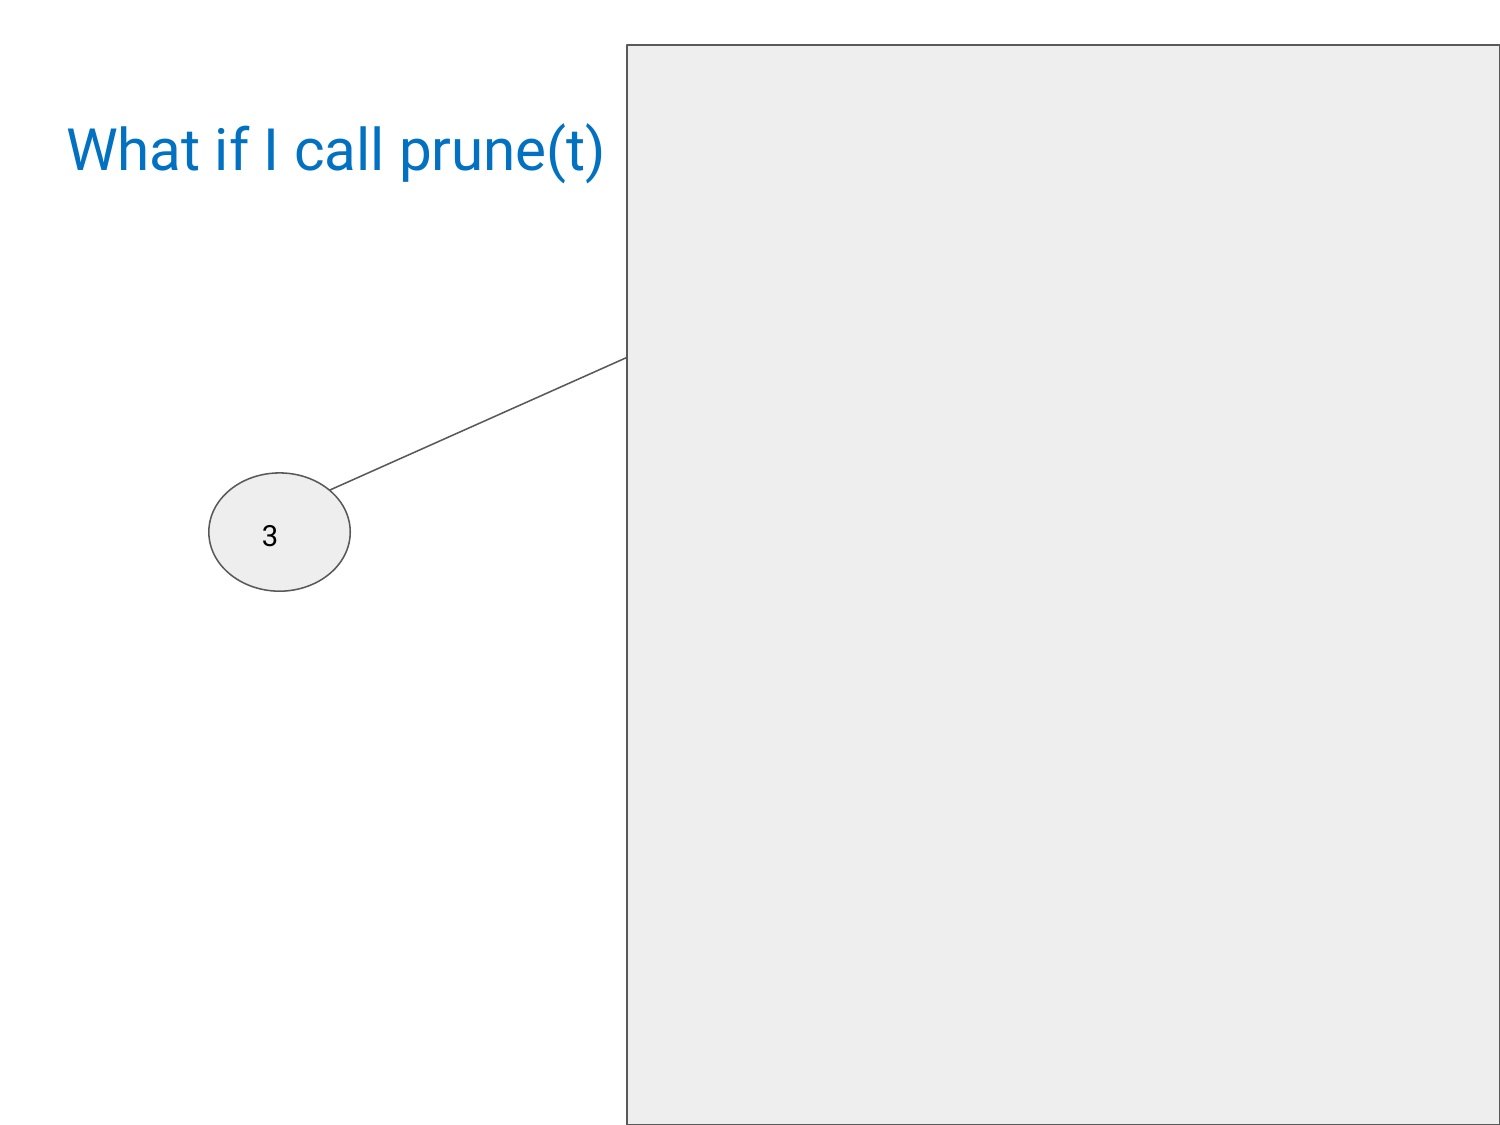

# What if I call prune(t)

1

3
4

9
3
7
8

6
2